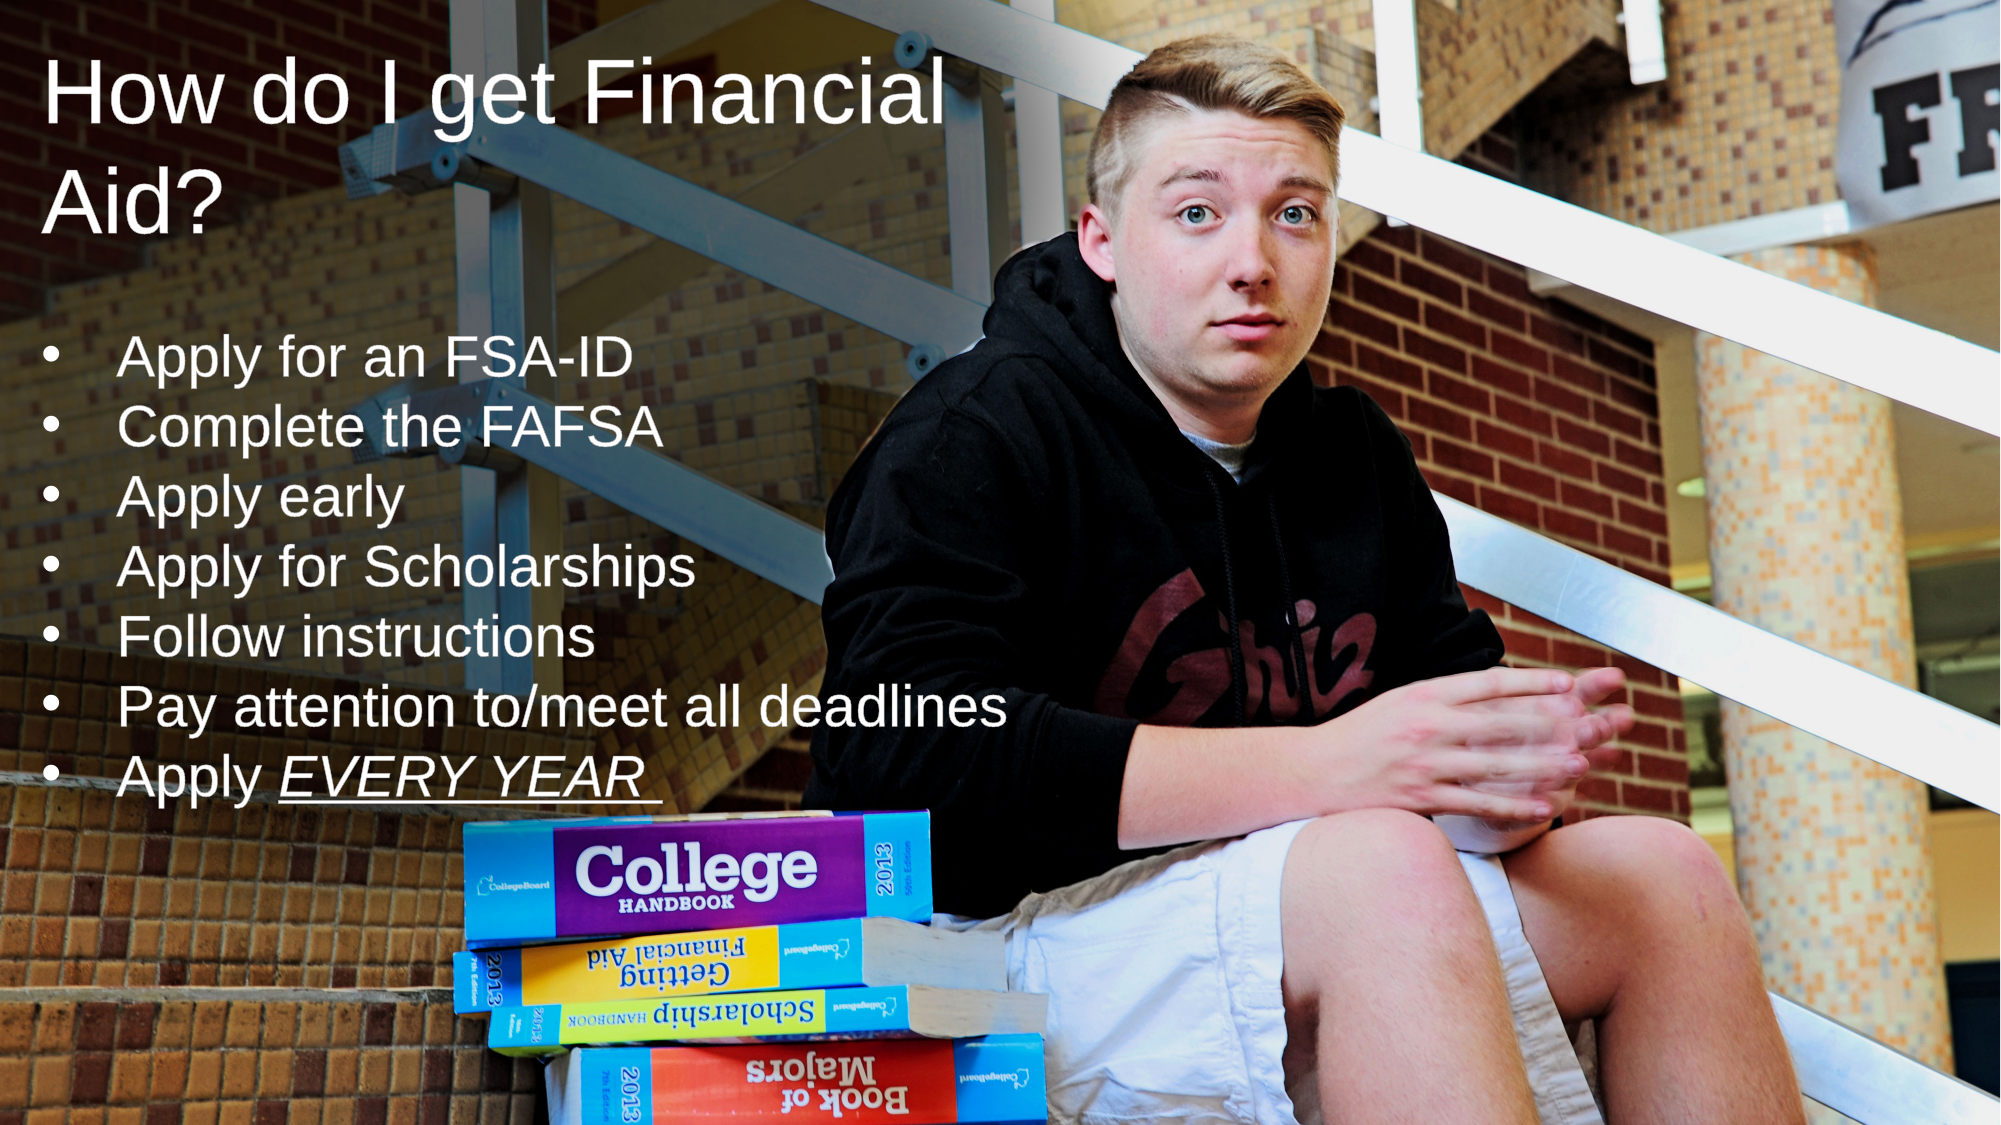

How do I get Financial Aid?
Apply for an FSA-ID
Complete the FAFSA
Apply early
Apply for Scholarships
Follow instructions
Pay attention to/meet all deadlines
Apply EVERY YEAR